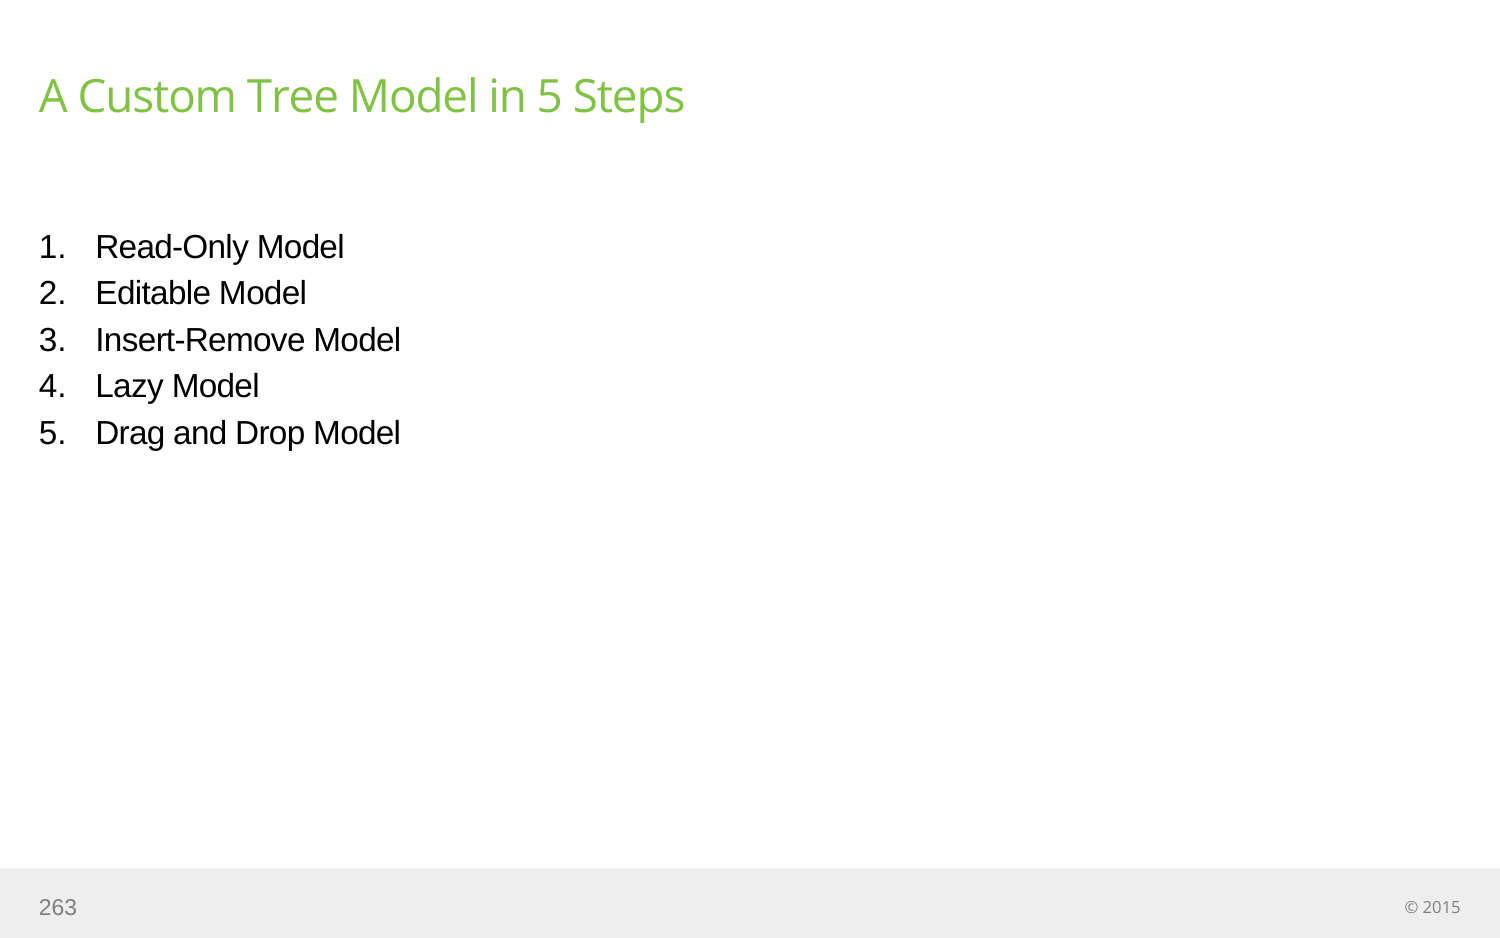

# A Custom Tree Model in 5 Steps
Read-Only Model
Editable Model
Insert-Remove Model
Lazy Model
Drag and Drop Model
263
© 2015